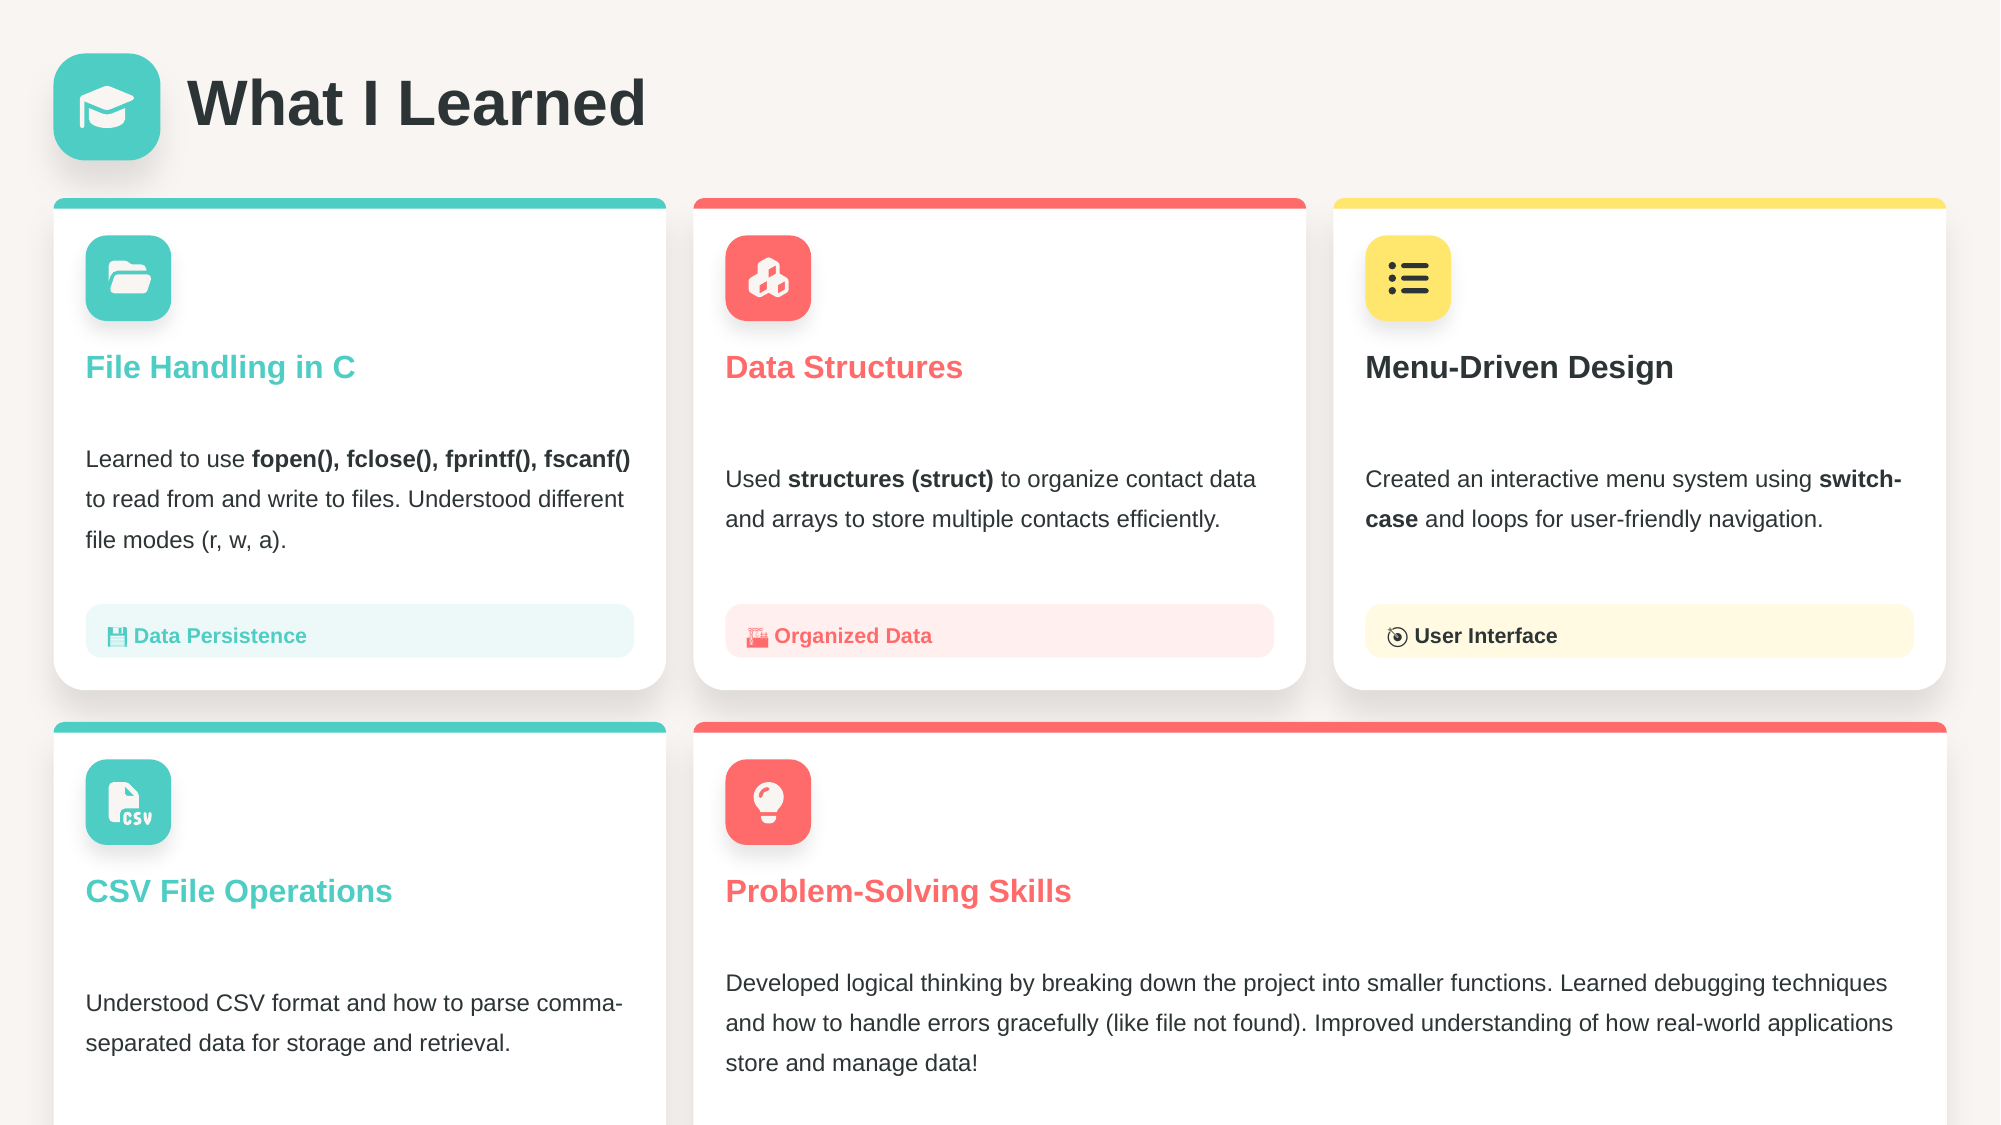

What I Learned

File Handling in C
Data Structures
Menu-Driven Design
Learned to use fopen(), fclose(), fprintf(), fscanf() to read from and write to files. Understood different file modes (r, w, a).
Used structures (struct) to organize contact data and arrays to store multiple contacts efficiently.
Created an interactive menu system using switch-case and loops for user-friendly navigation.

💾 Data Persistence
🏗️ Organized Data
🎯 User Interface

CSV File Operations
Problem-Solving Skills
Understood CSV format and how to parse comma-separated data for storage and retrieval.
Developed logical thinking by breaking down the project into smaller functions. Learned debugging techniques and how to handle errors gracefully (like file not found). Improved understanding of how real-world applications store and manage data!

📊 Data Format
🧠 Critical Thinking & Error Handling